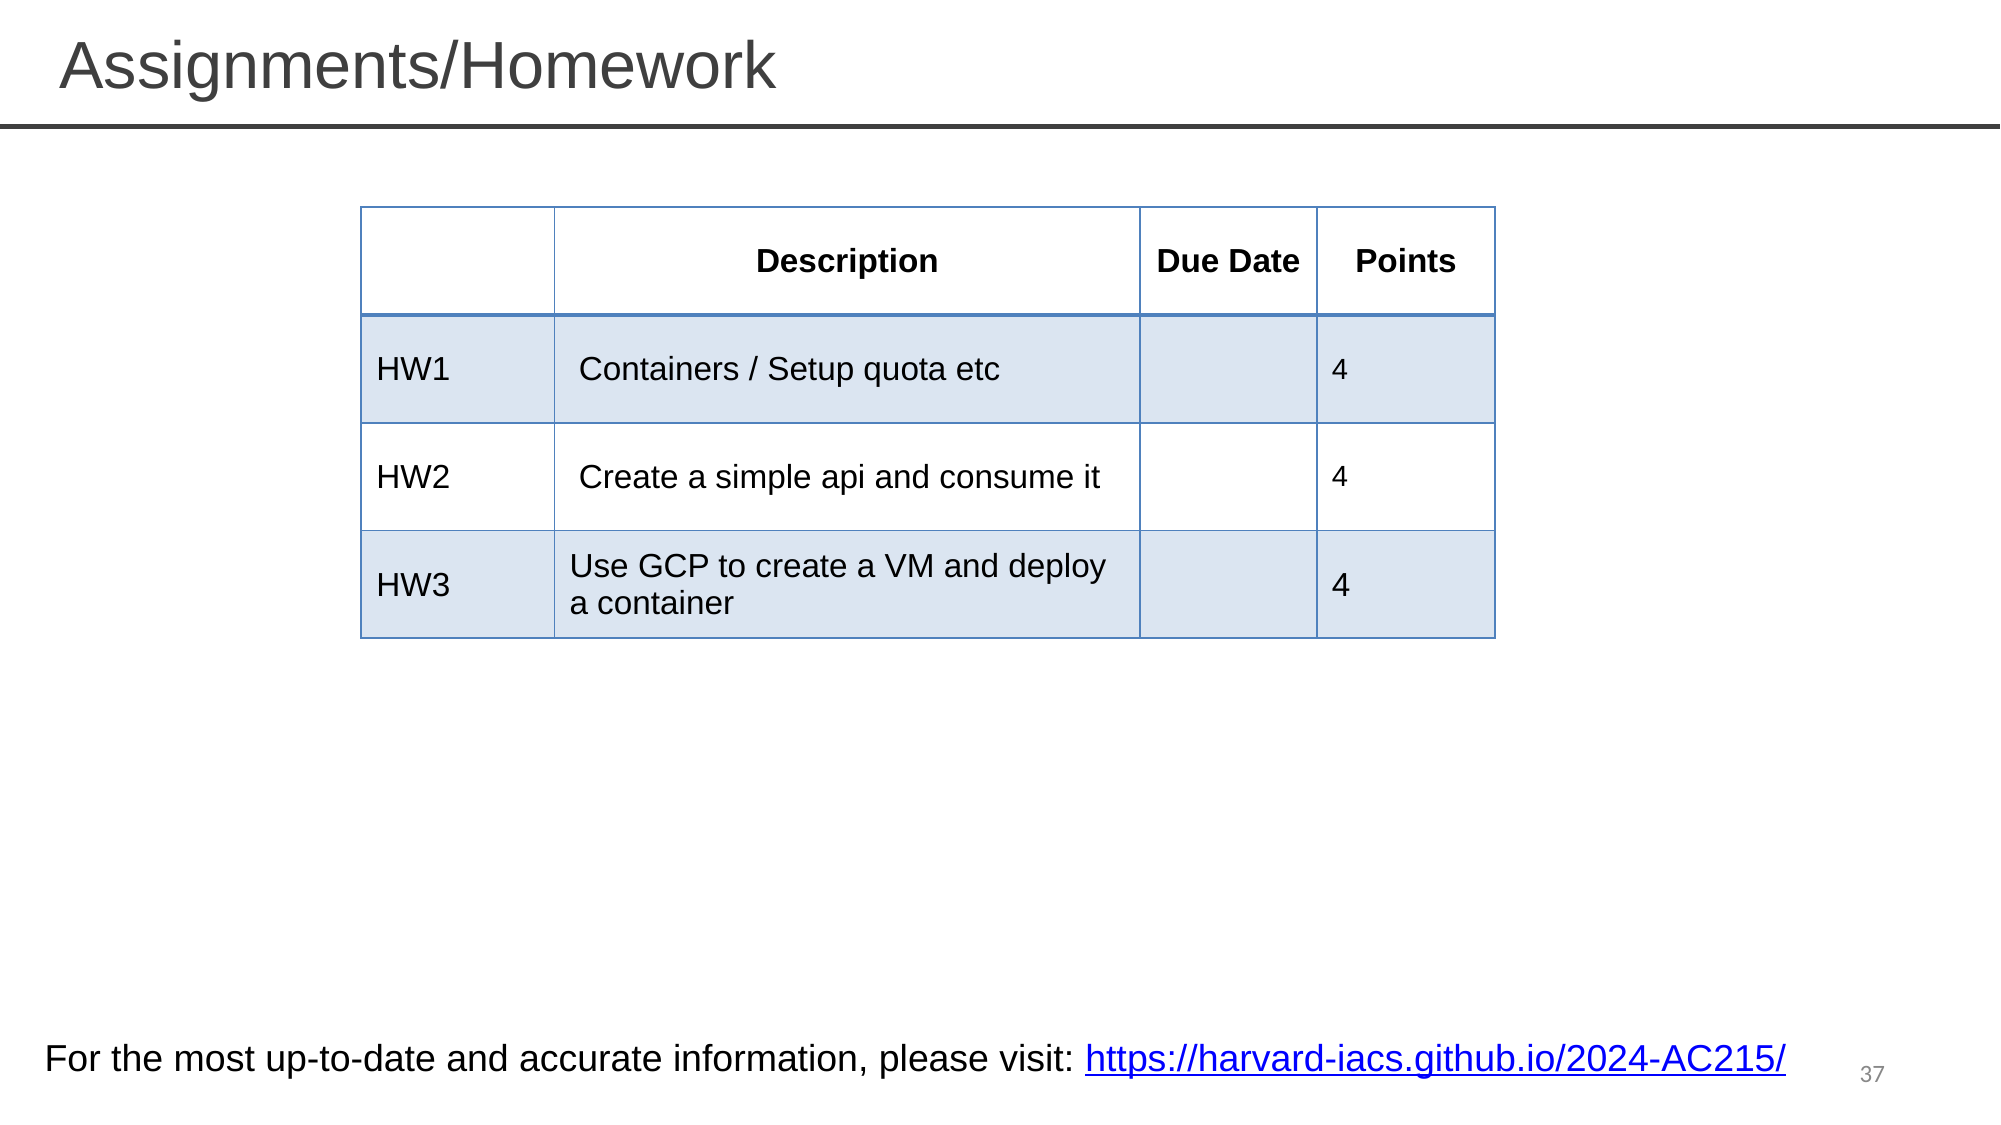

# Assignments/Homework
|  | Description | Due Date | Points |
| --- | --- | --- | --- |
| HW1 | Containers / Setup quota etc |  | 4 |
| HW2 | Create a simple api and consume it |  | 4 |
| HW3 | Use GCP to create a VM and deploy a container |  | 4 |
For the most up-to-date and accurate information, please visit: https://harvard-iacs.github.io/2024-AC215/
37